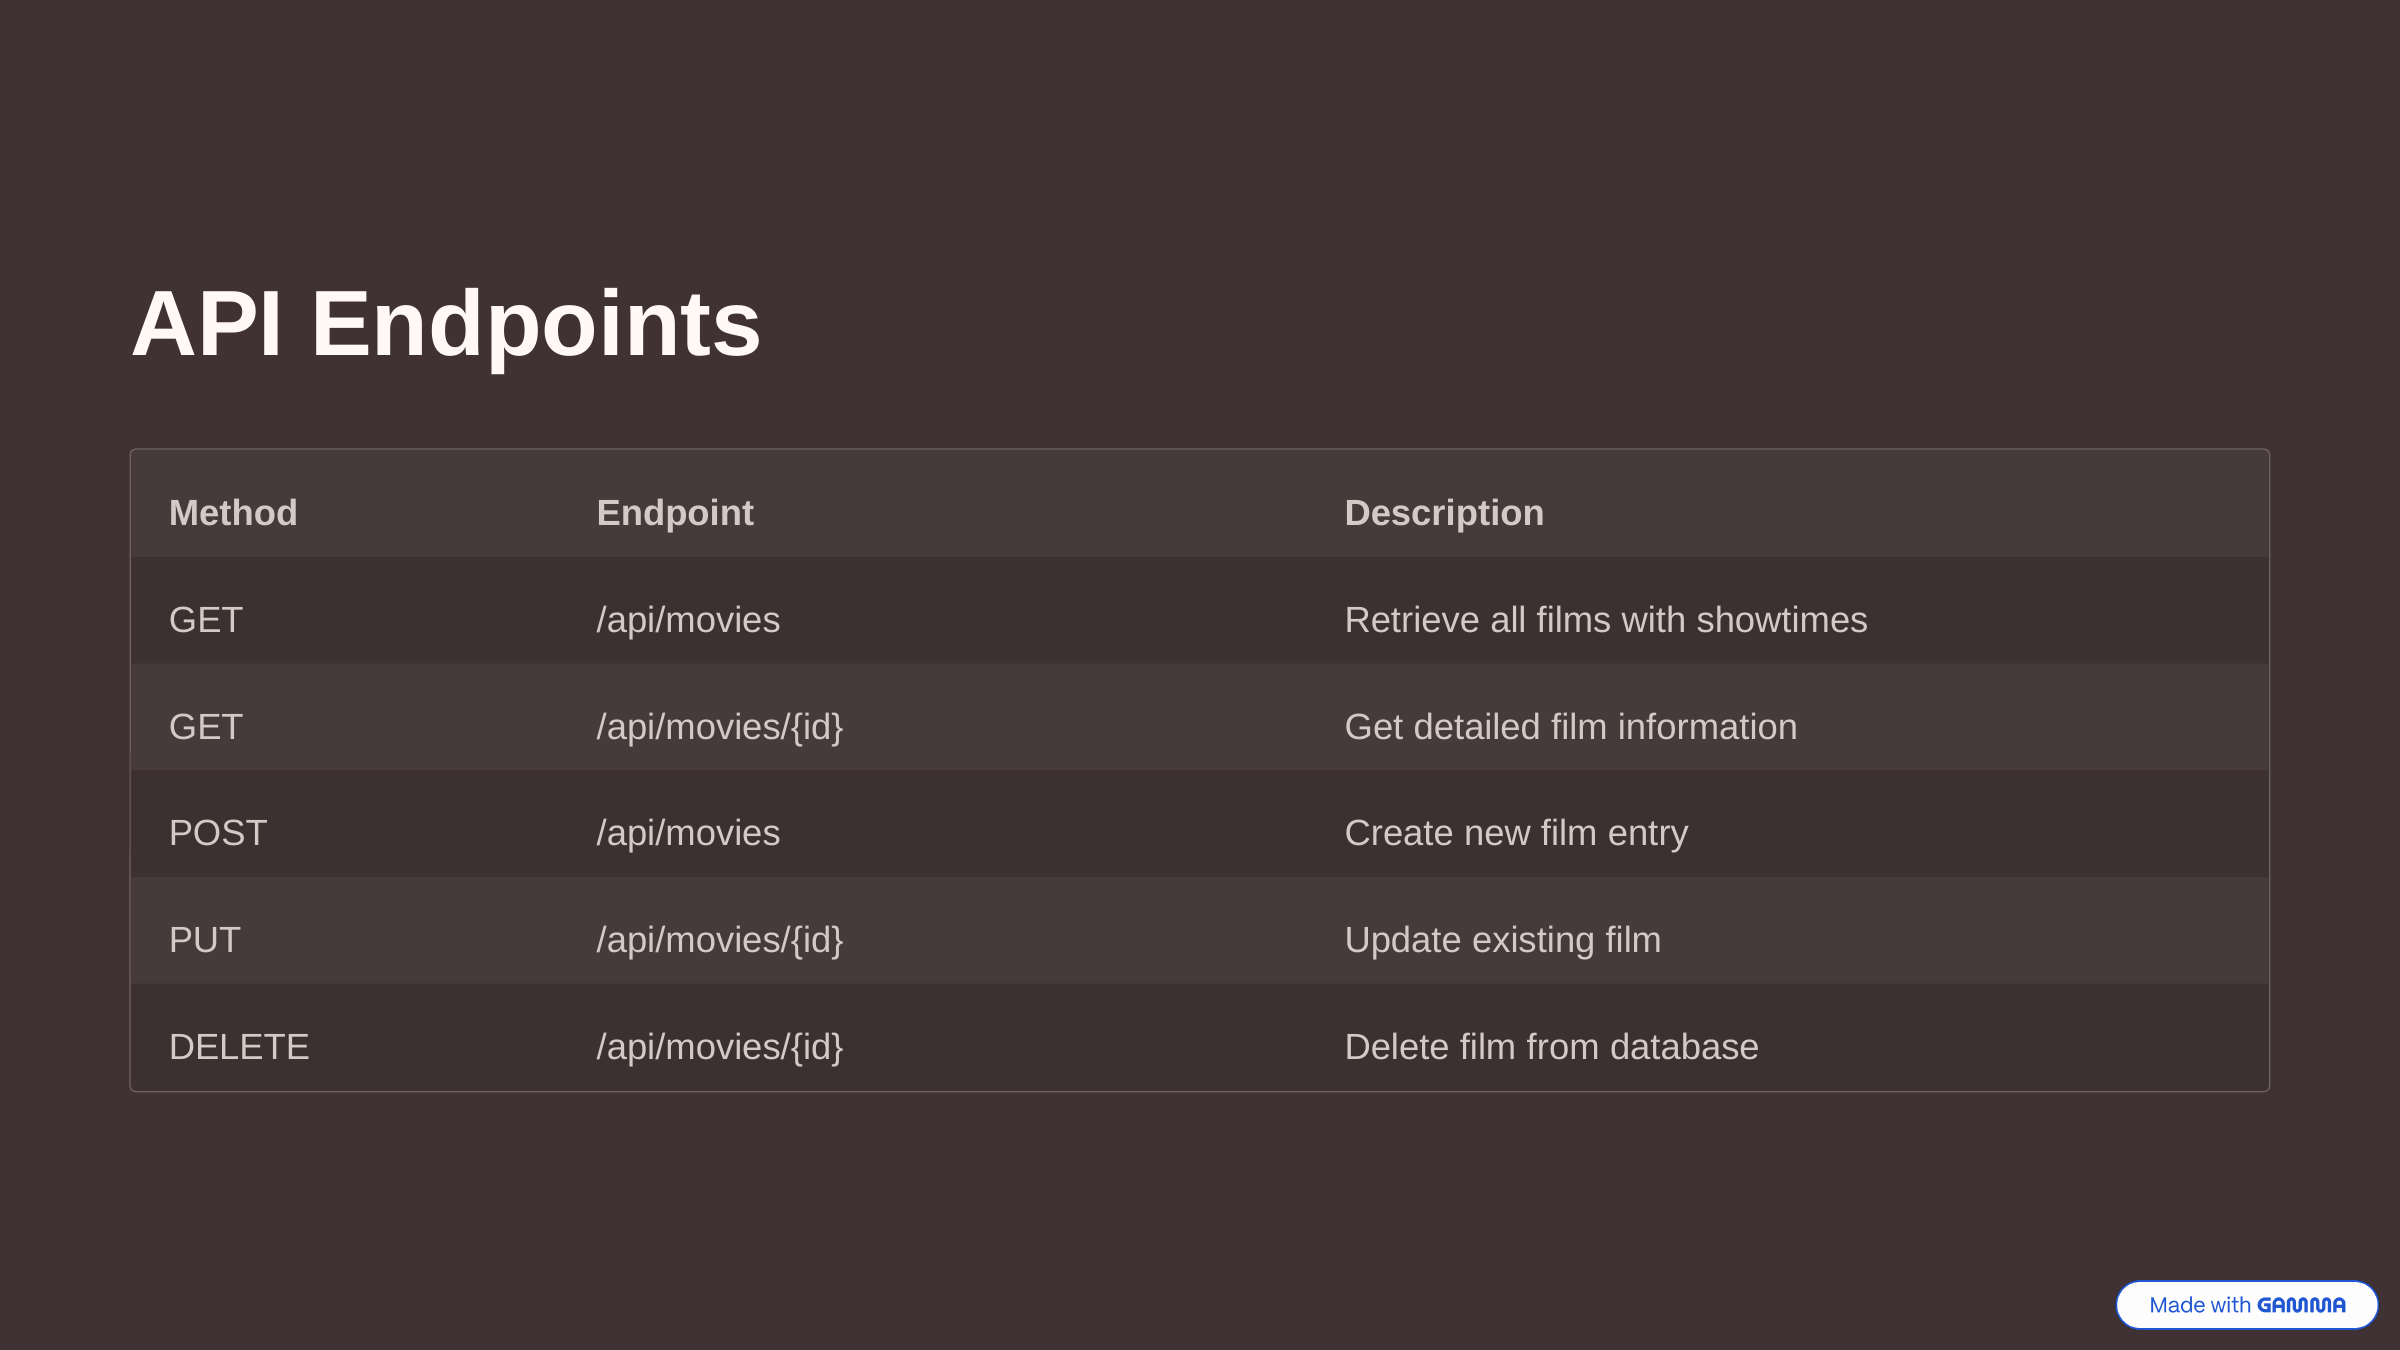

API Endpoints

Method
Endpoint
Description

GET
/api/movies
Retrieve all films with showtimes

GET
/api/movies/{id}
Get detailed film information

POST
/api/movies
Create new film entry

PUT
/api/movies/{id}
Update existing film

DELETE
/api/movies/{id}
Delete film from database